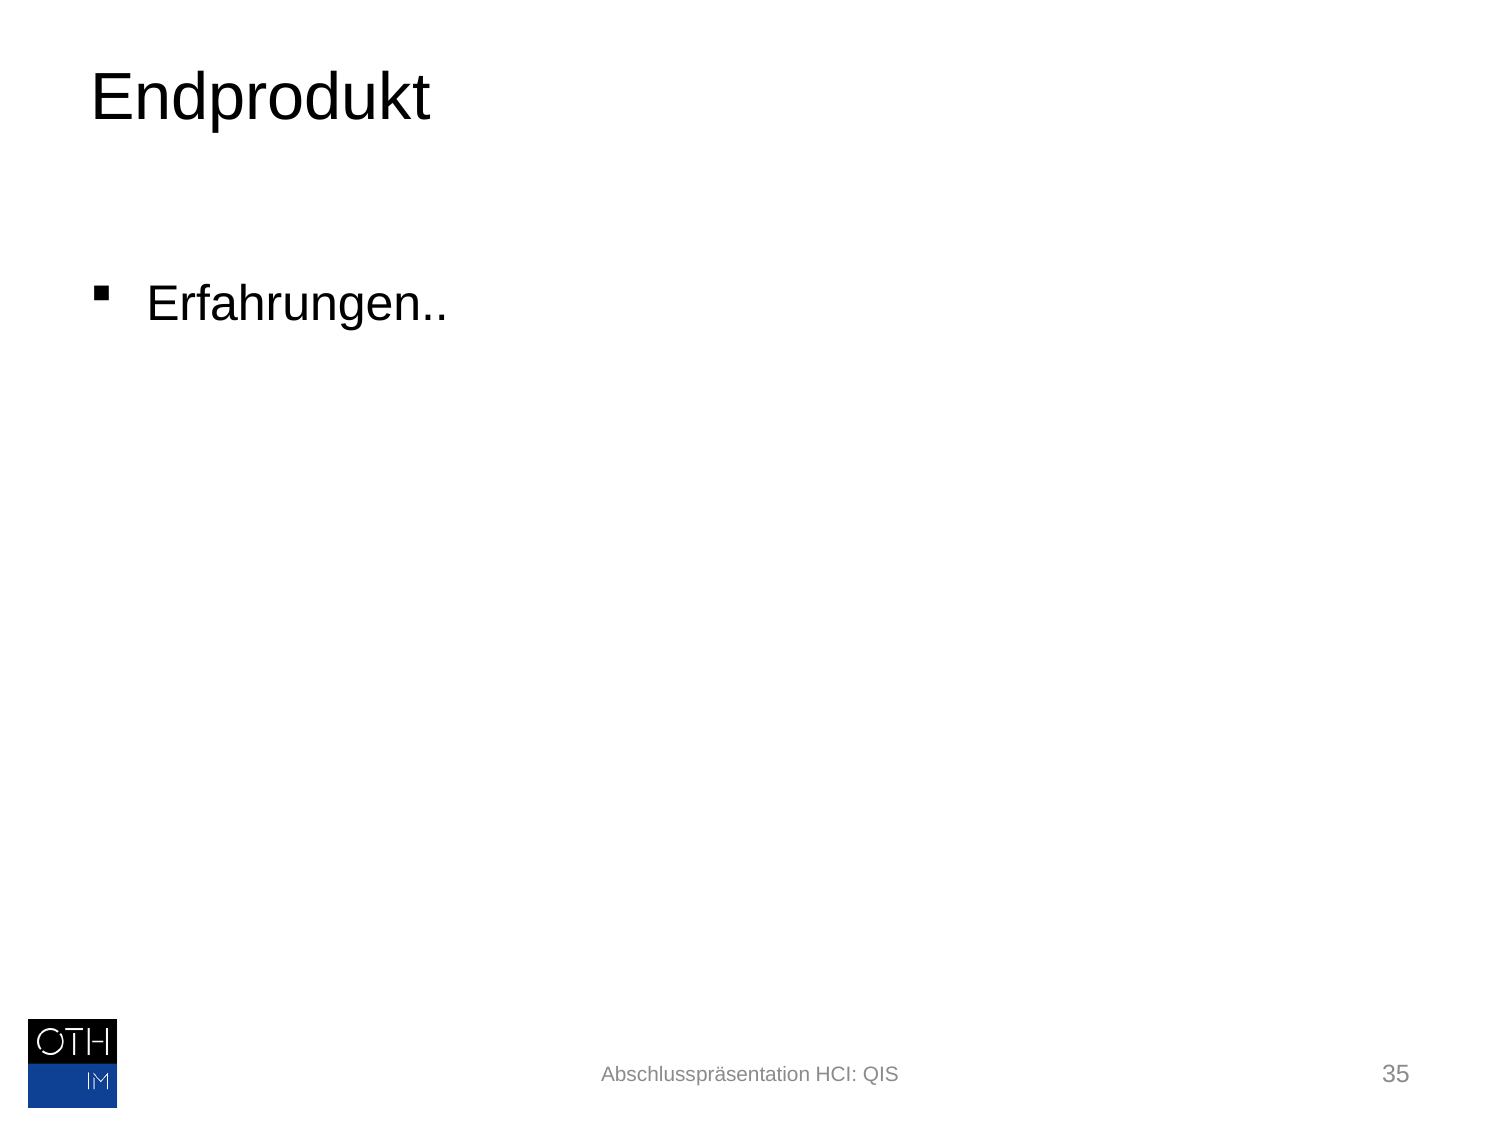

# Endprodukt
Erfahrungen..
Abschlusspräsentation HCI: QIS
35